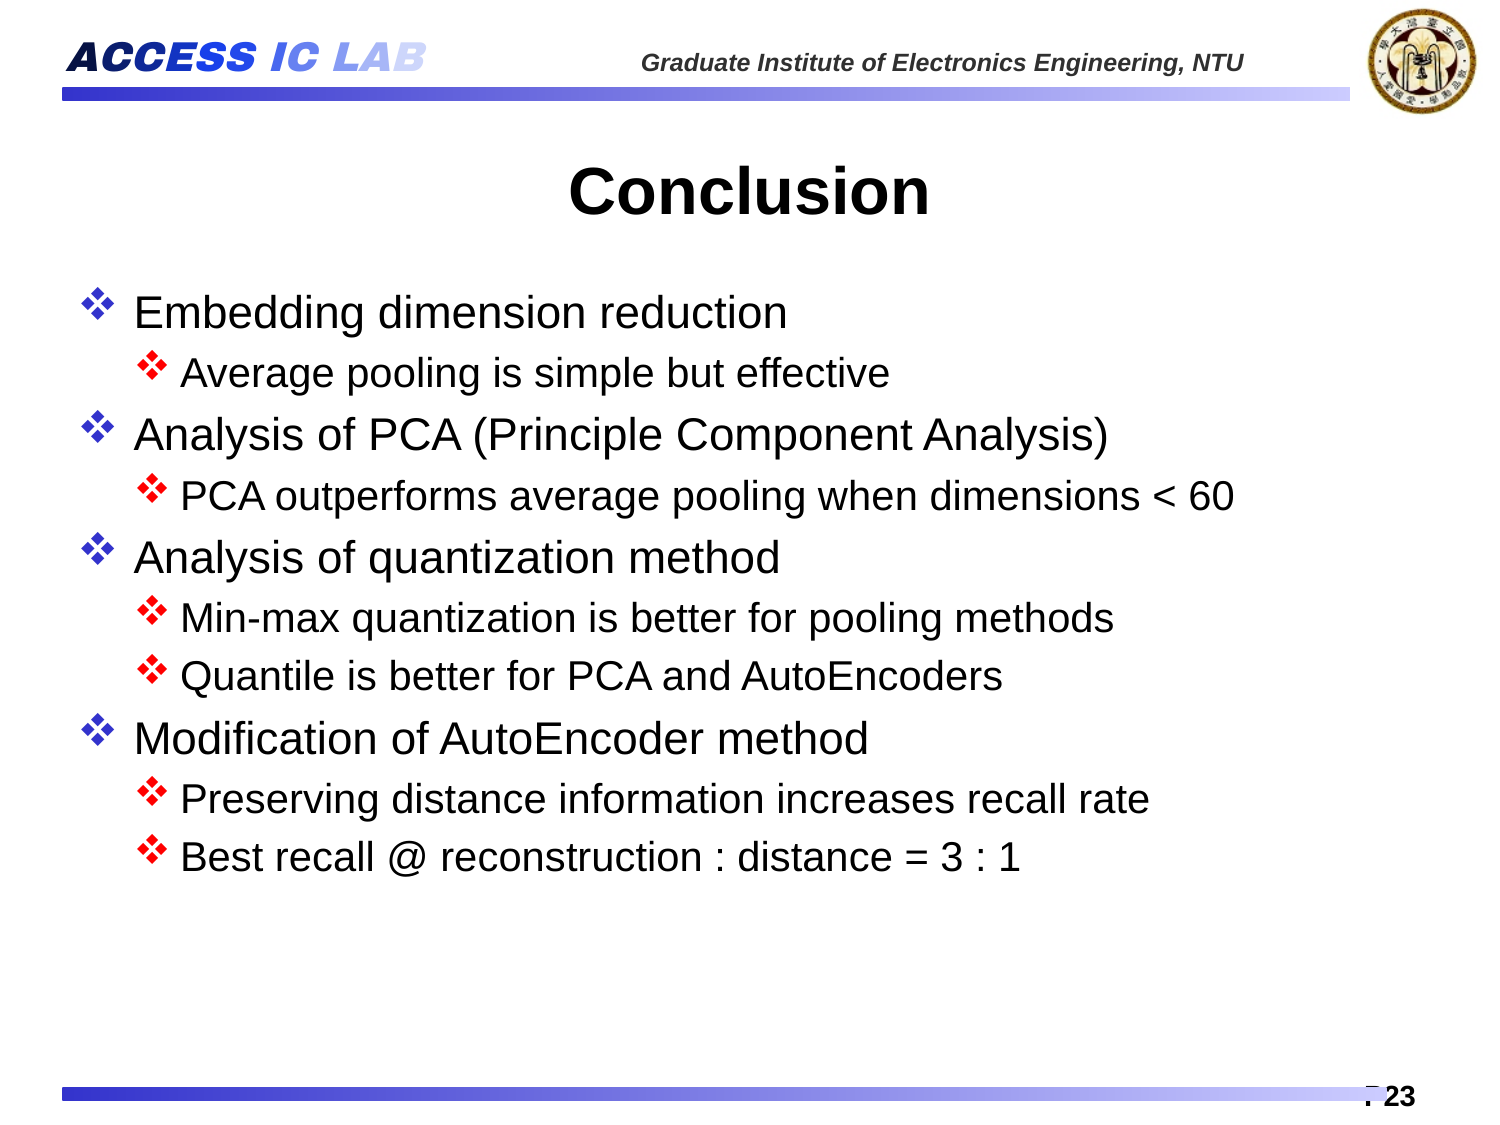

# Conclusion
Embedding dimension reduction
Average pooling is simple but effective
Analysis of PCA (Principle Component Analysis)
PCA outperforms average pooling when dimensions < 60
Analysis of quantization method
Min-max quantization is better for pooling methods
Quantile is better for PCA and AutoEncoders
Modification of AutoEncoder method
Preserving distance information increases recall rate
Best recall @ reconstruction : distance = 3 : 1